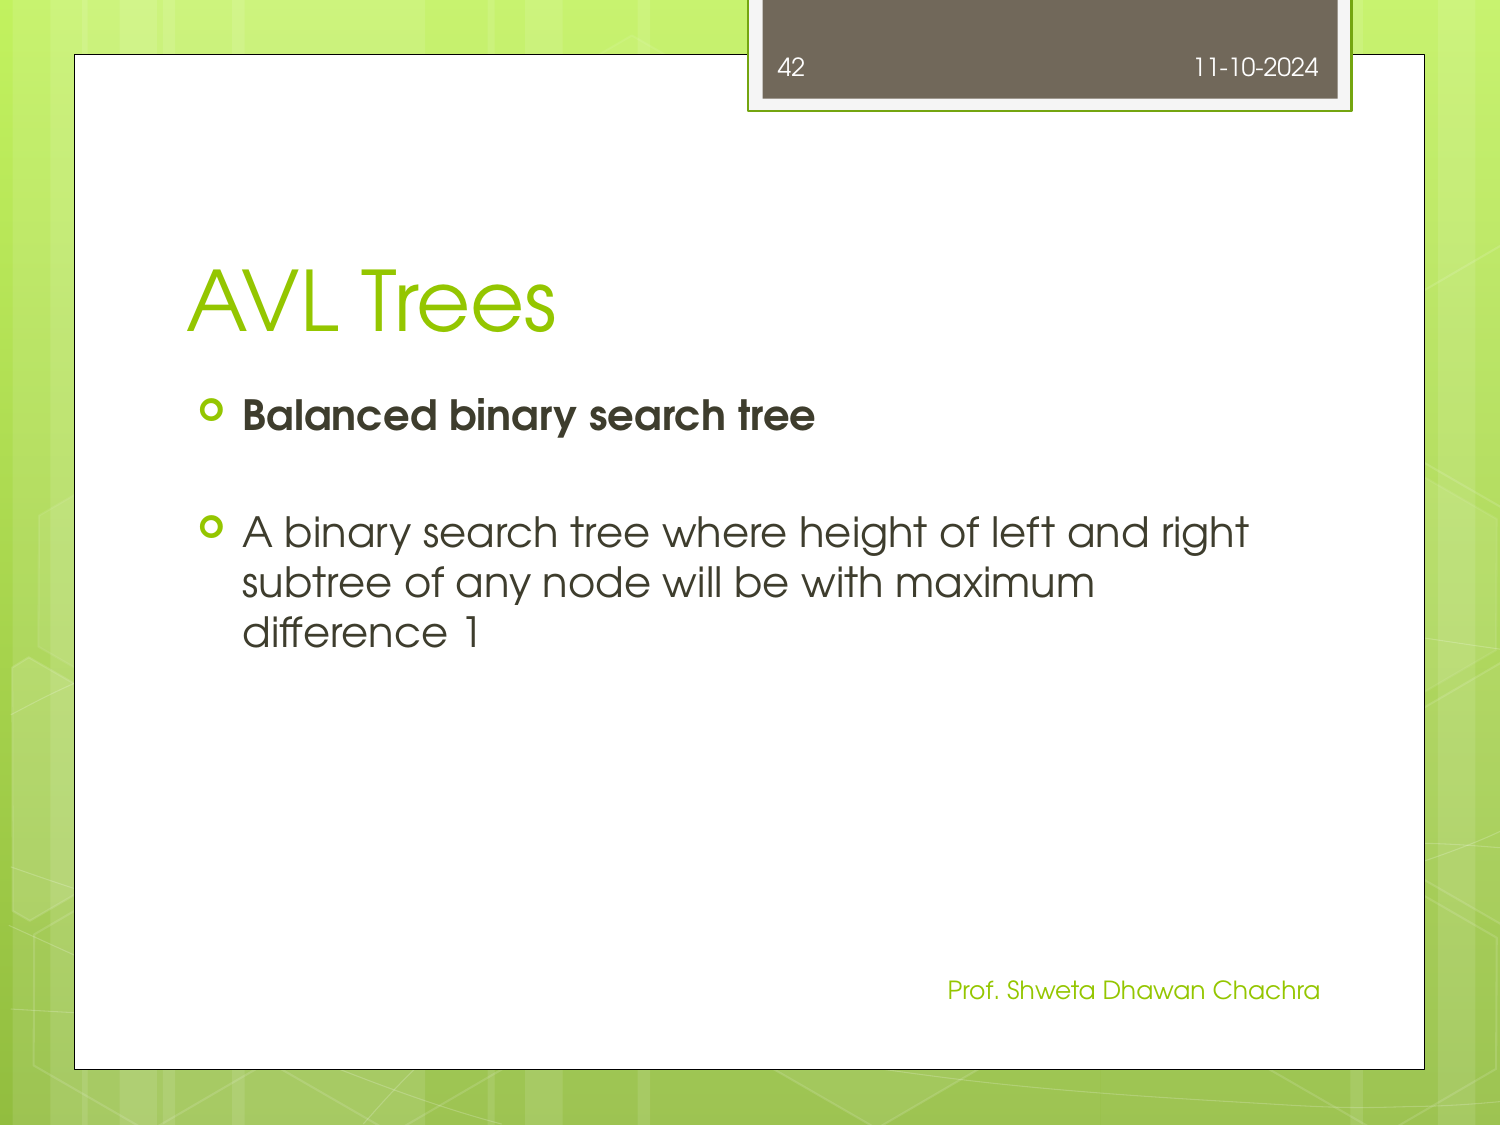

42
11-10-2024
# AVL Trees
Balanced binary search tree

A binary search tree where height of left and right subtree of any node will be with maximum difference 1
Prof. Shweta Dhawan Chachra